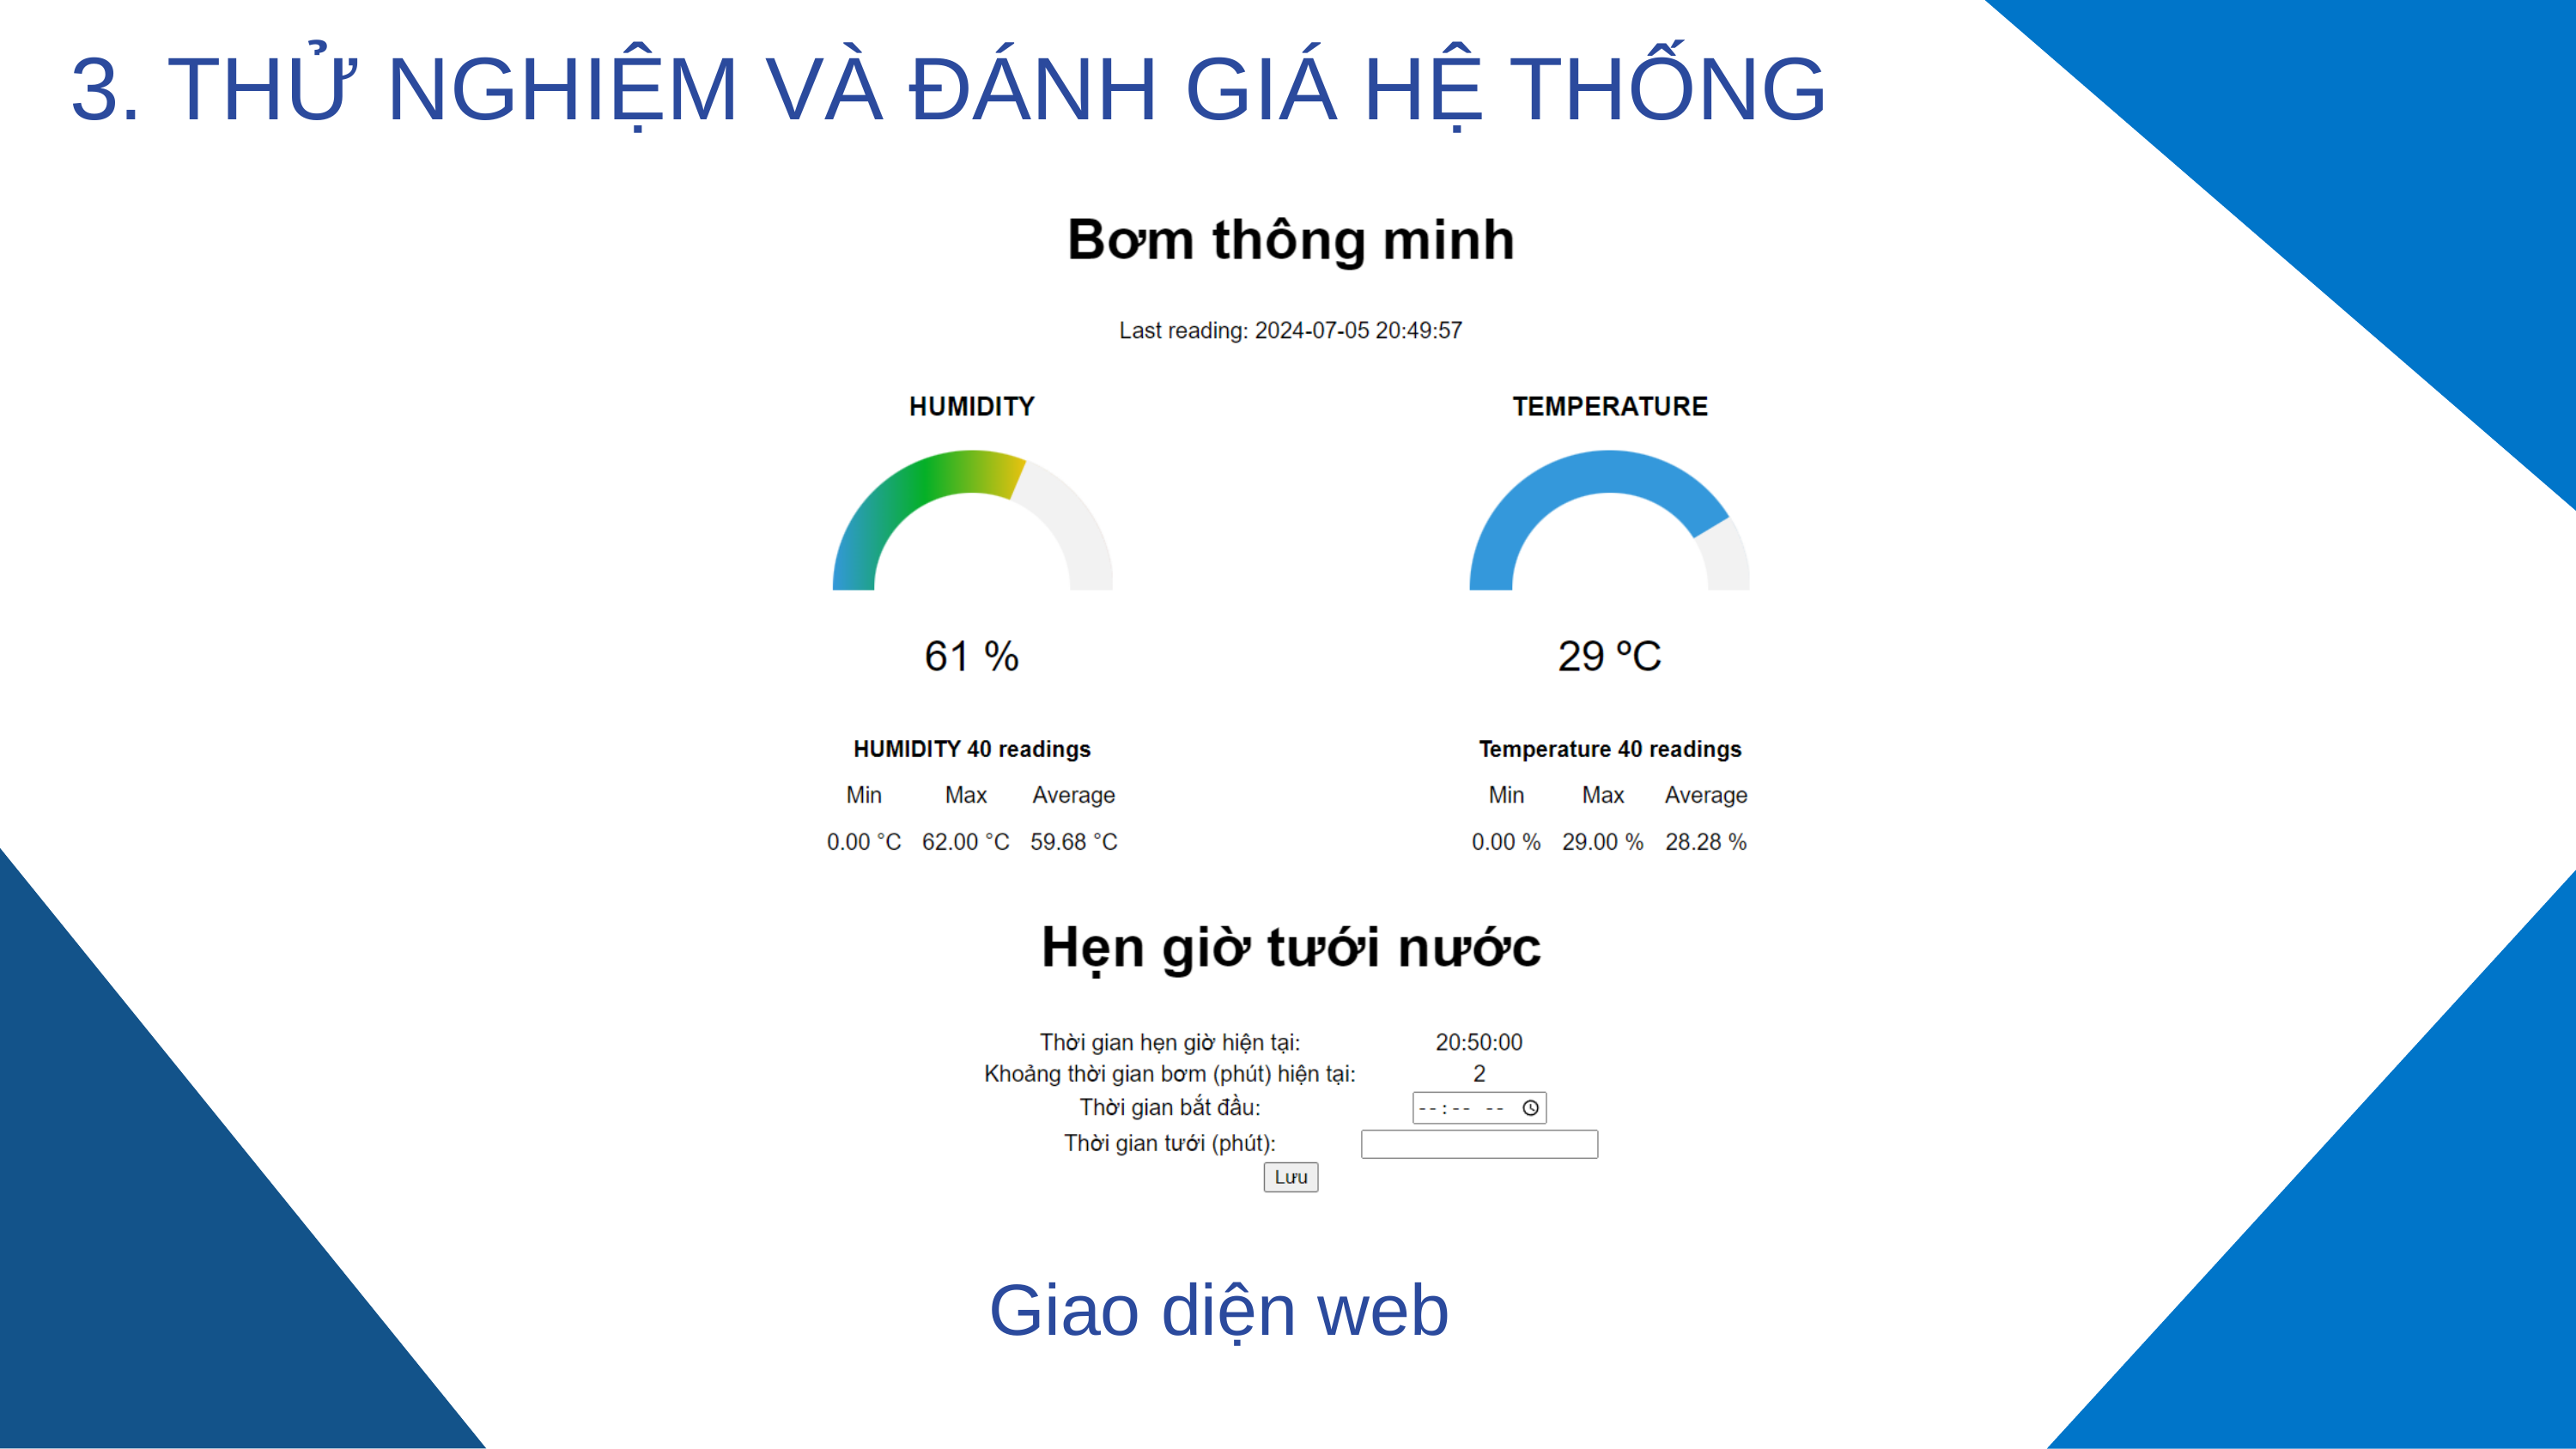

3. THỬ NGHIỆM VÀ ĐÁNH GIÁ HỆ THỐNG

Giao diện web